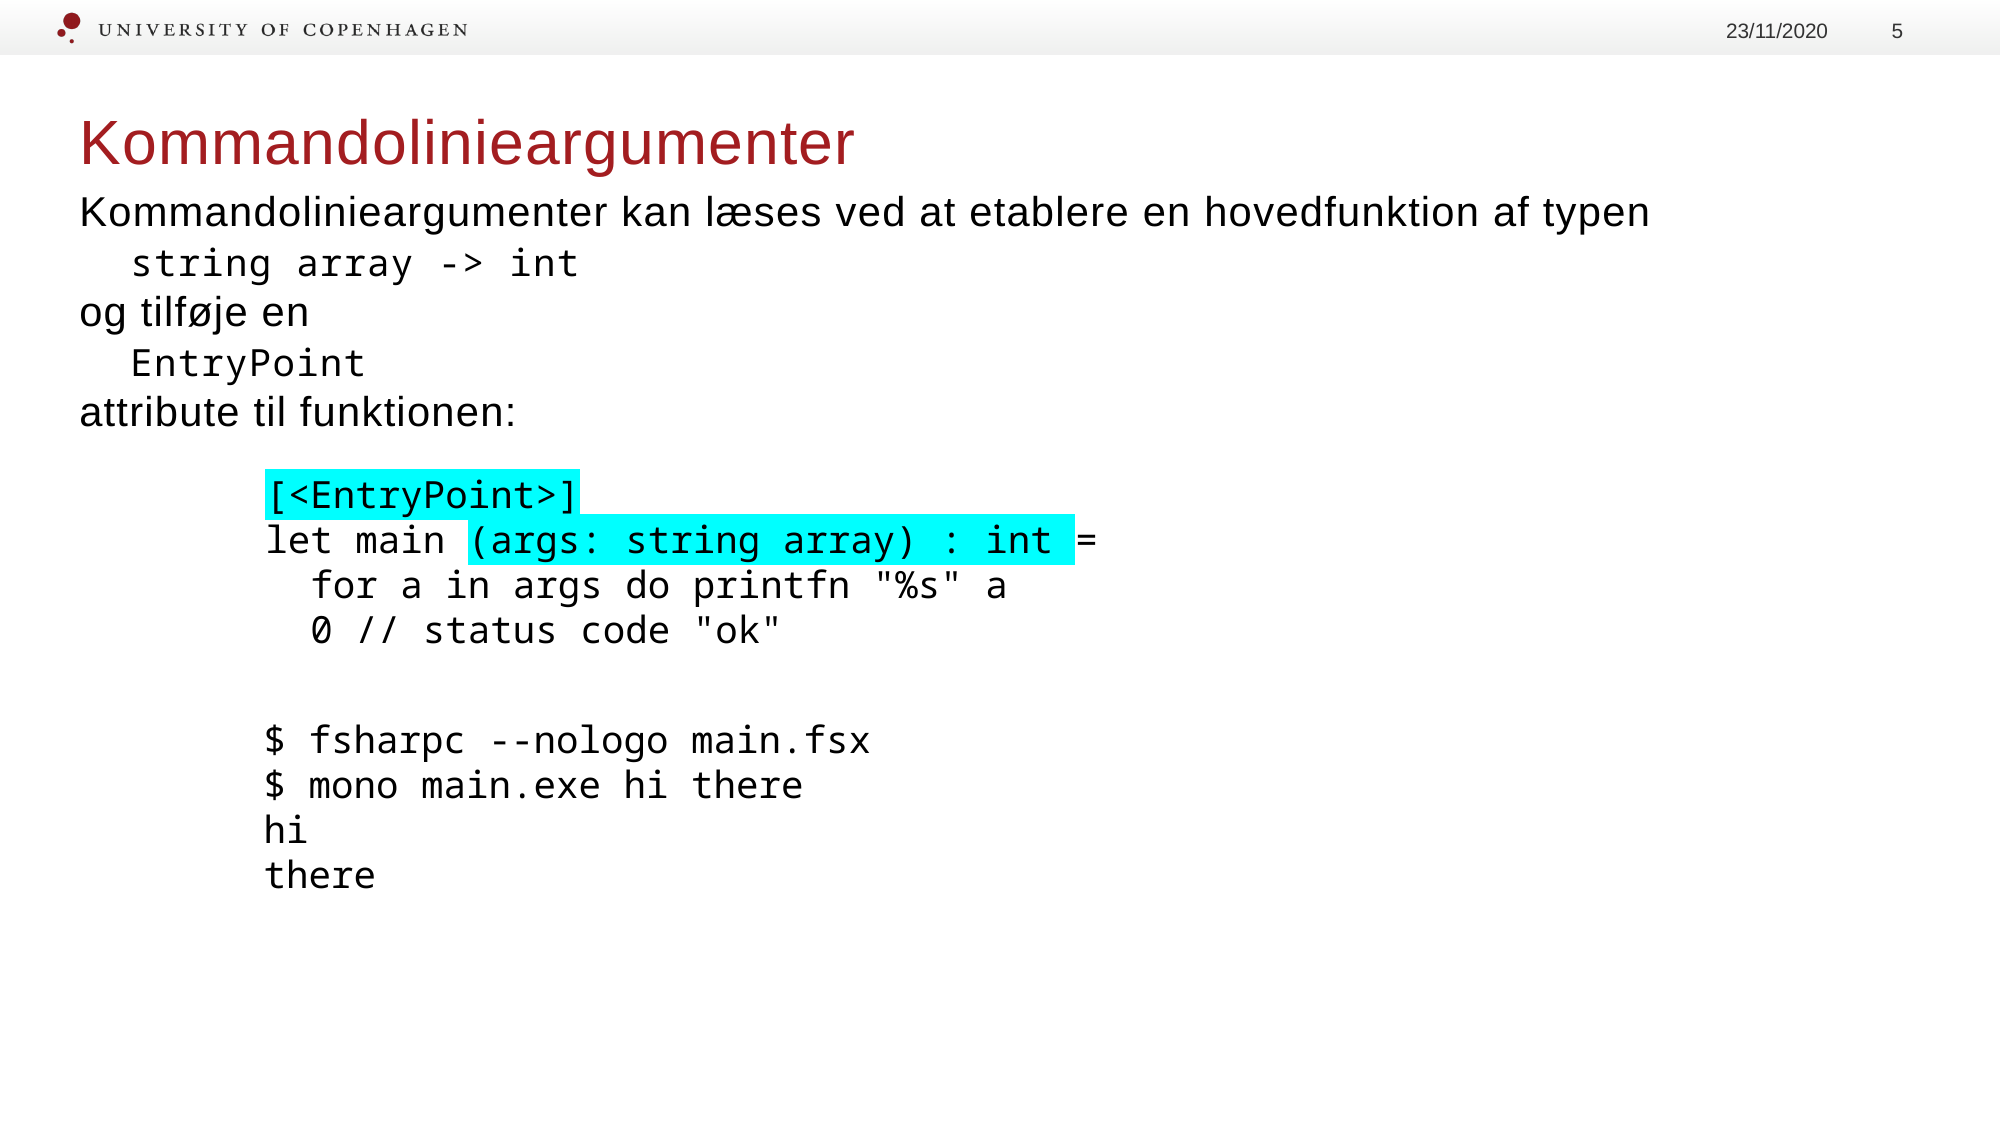

23/11/2020
5
# Kommandolinieargumenter
Kommandolinieargumenter kan læses ved at etablere en hovedfunktion af typen
    string array -> int
og tilføje en
    EntryPoint
attribute til funktionen:

[<EntryPoint>]
let main (args: string array) : int =
  for a in args do printfn "%s" a
  0 // status code "ok"
$ fsharpc --nologo main.fsx
$ mono main.exe hi there
hi
there